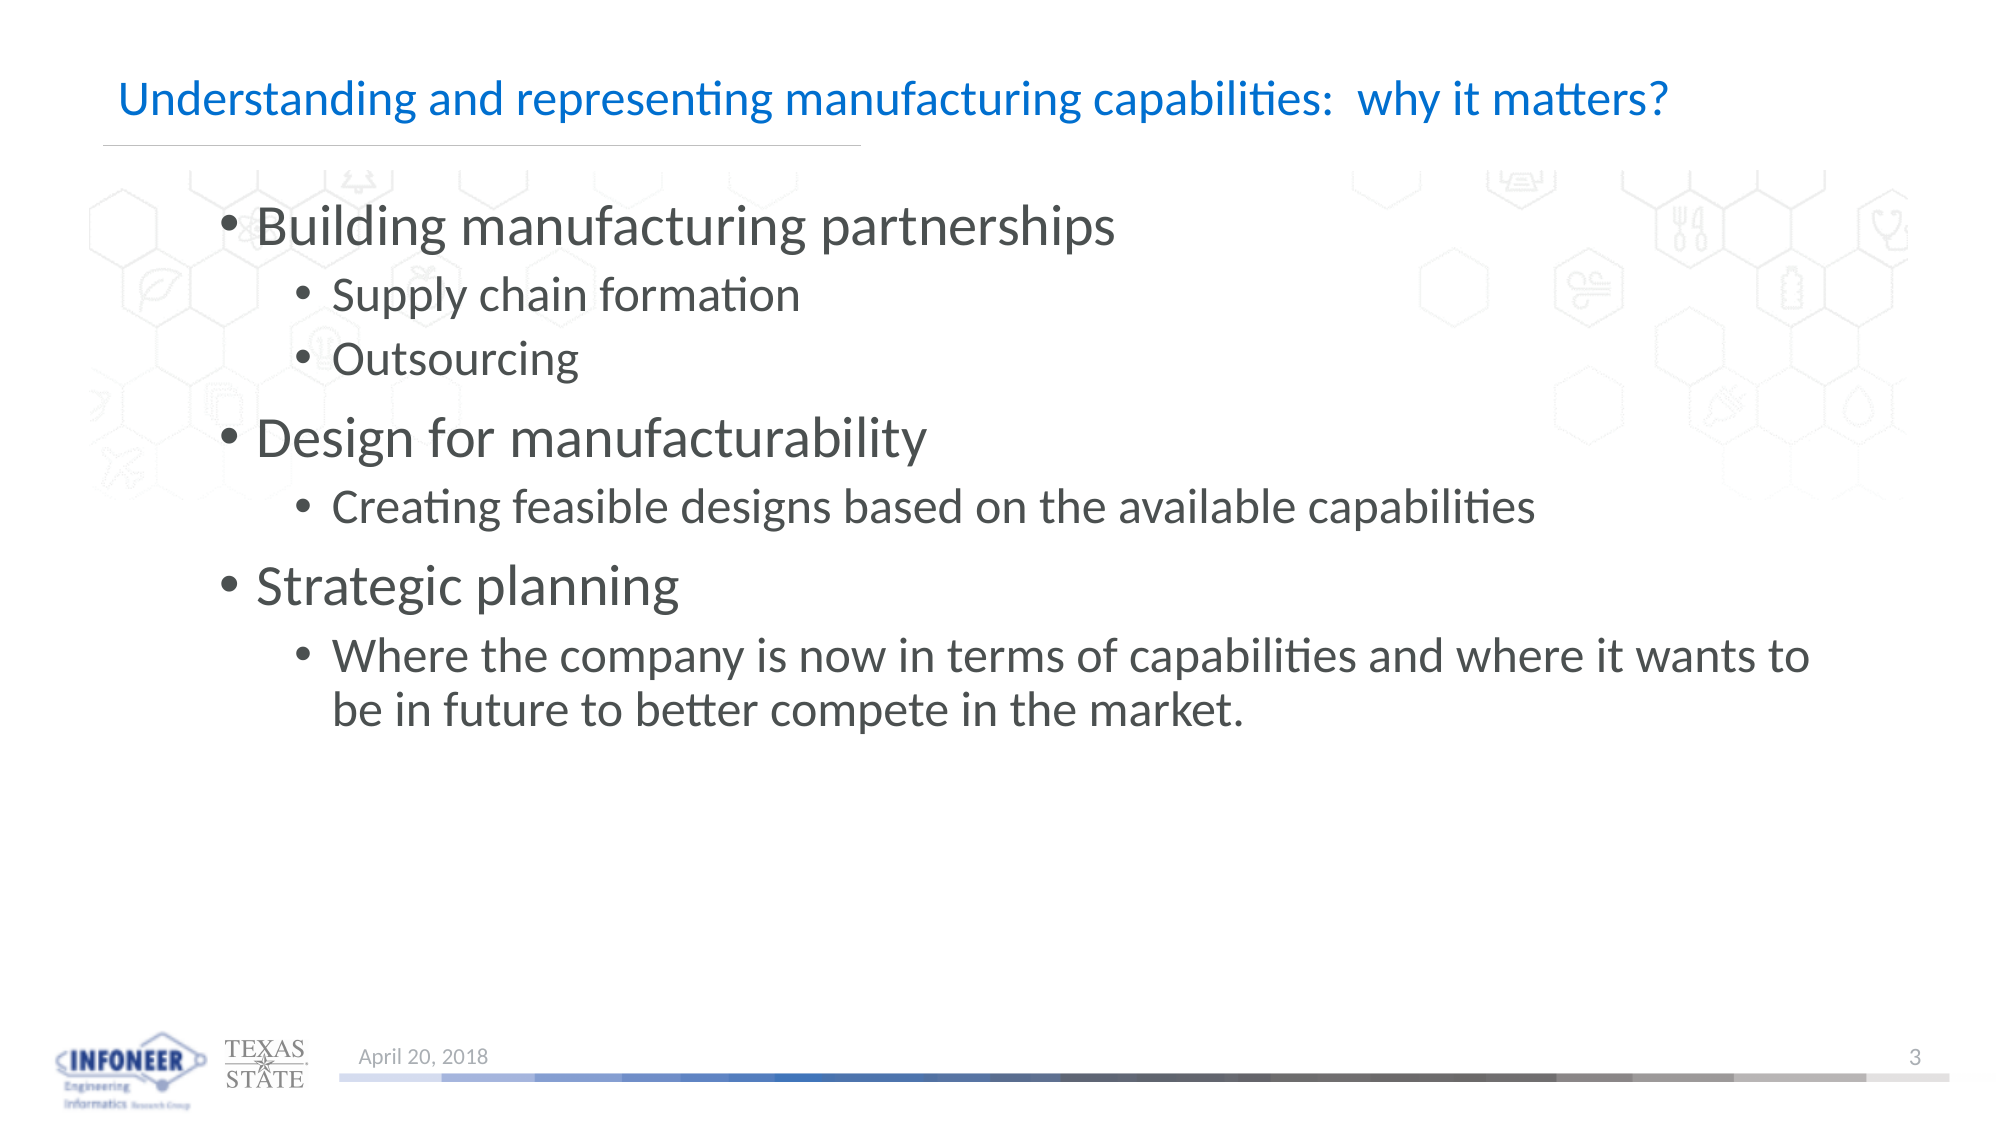

# Understanding and representing manufacturing capabilities:  why it matters?
Building manufacturing partnerships
Supply chain formation
Outsourcing
Design for manufacturability
Creating feasible designs based on the available capabilities
Strategic planning
Where the company is now in terms of capabilities and where it wants to be in future to better compete in the market.